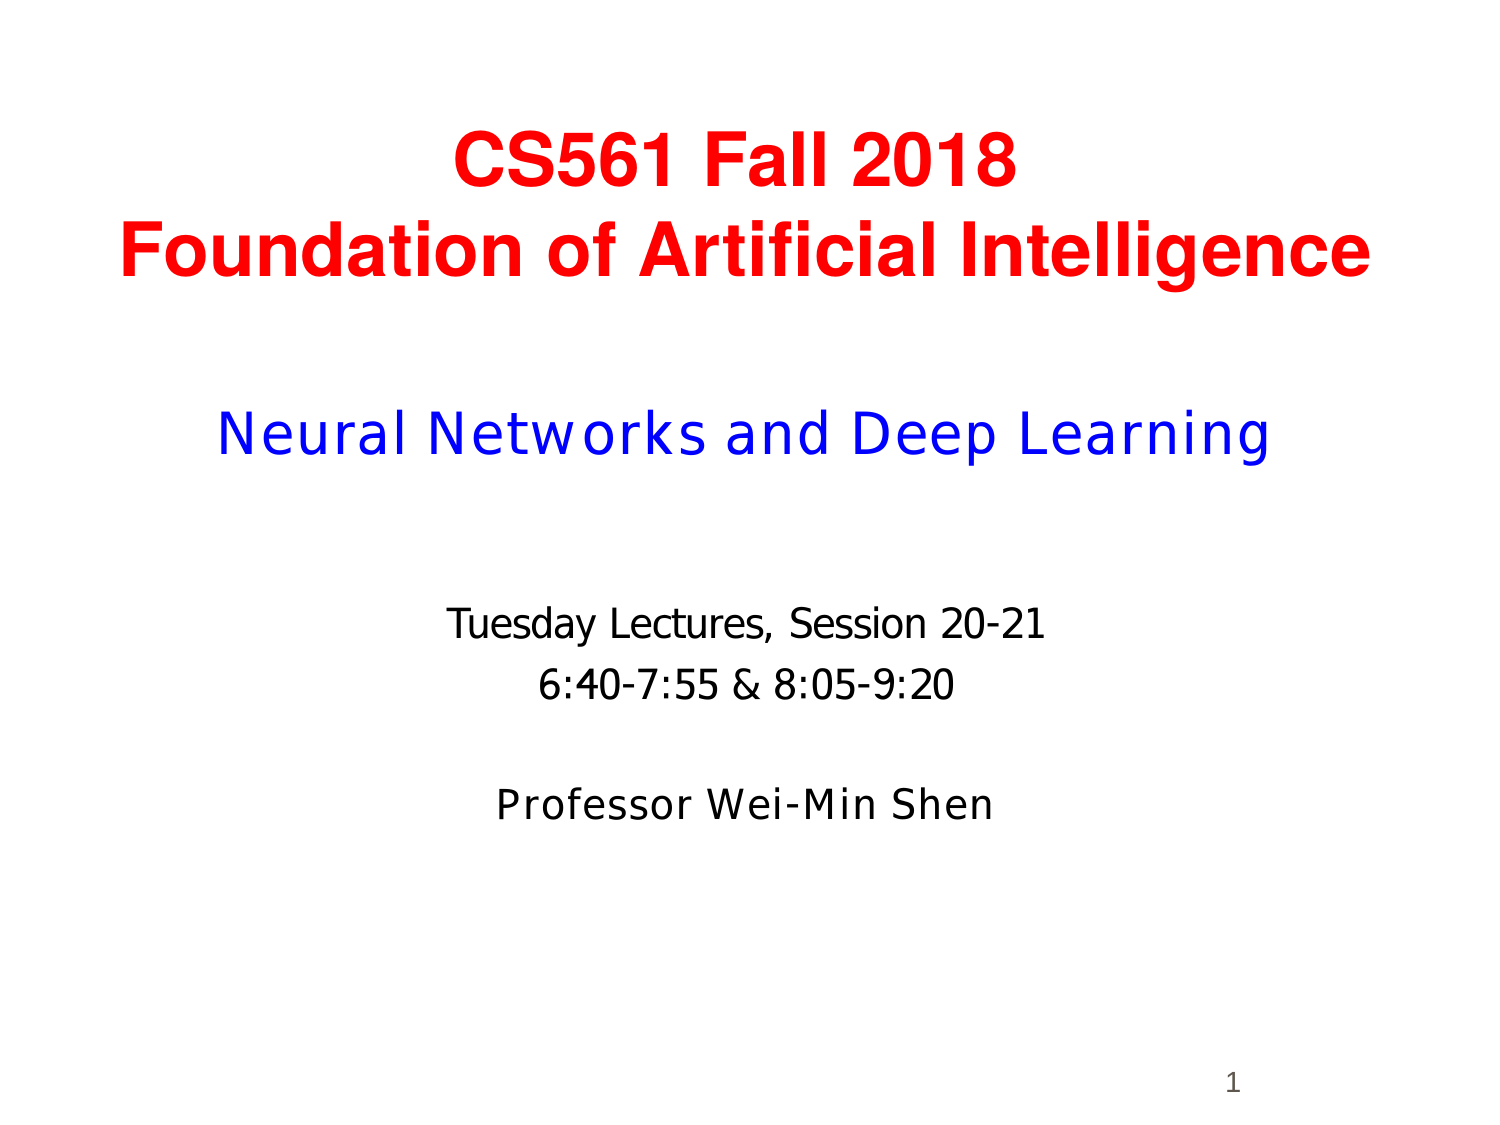

# CS561 Fall 2018 Foundation of Artificial Intelligence
Neural Networks and Deep Learning

Tuesday Lectures, Session 20-21
6:40-7:55 & 8:05-9:20

Professor Wei-Min Shen
1